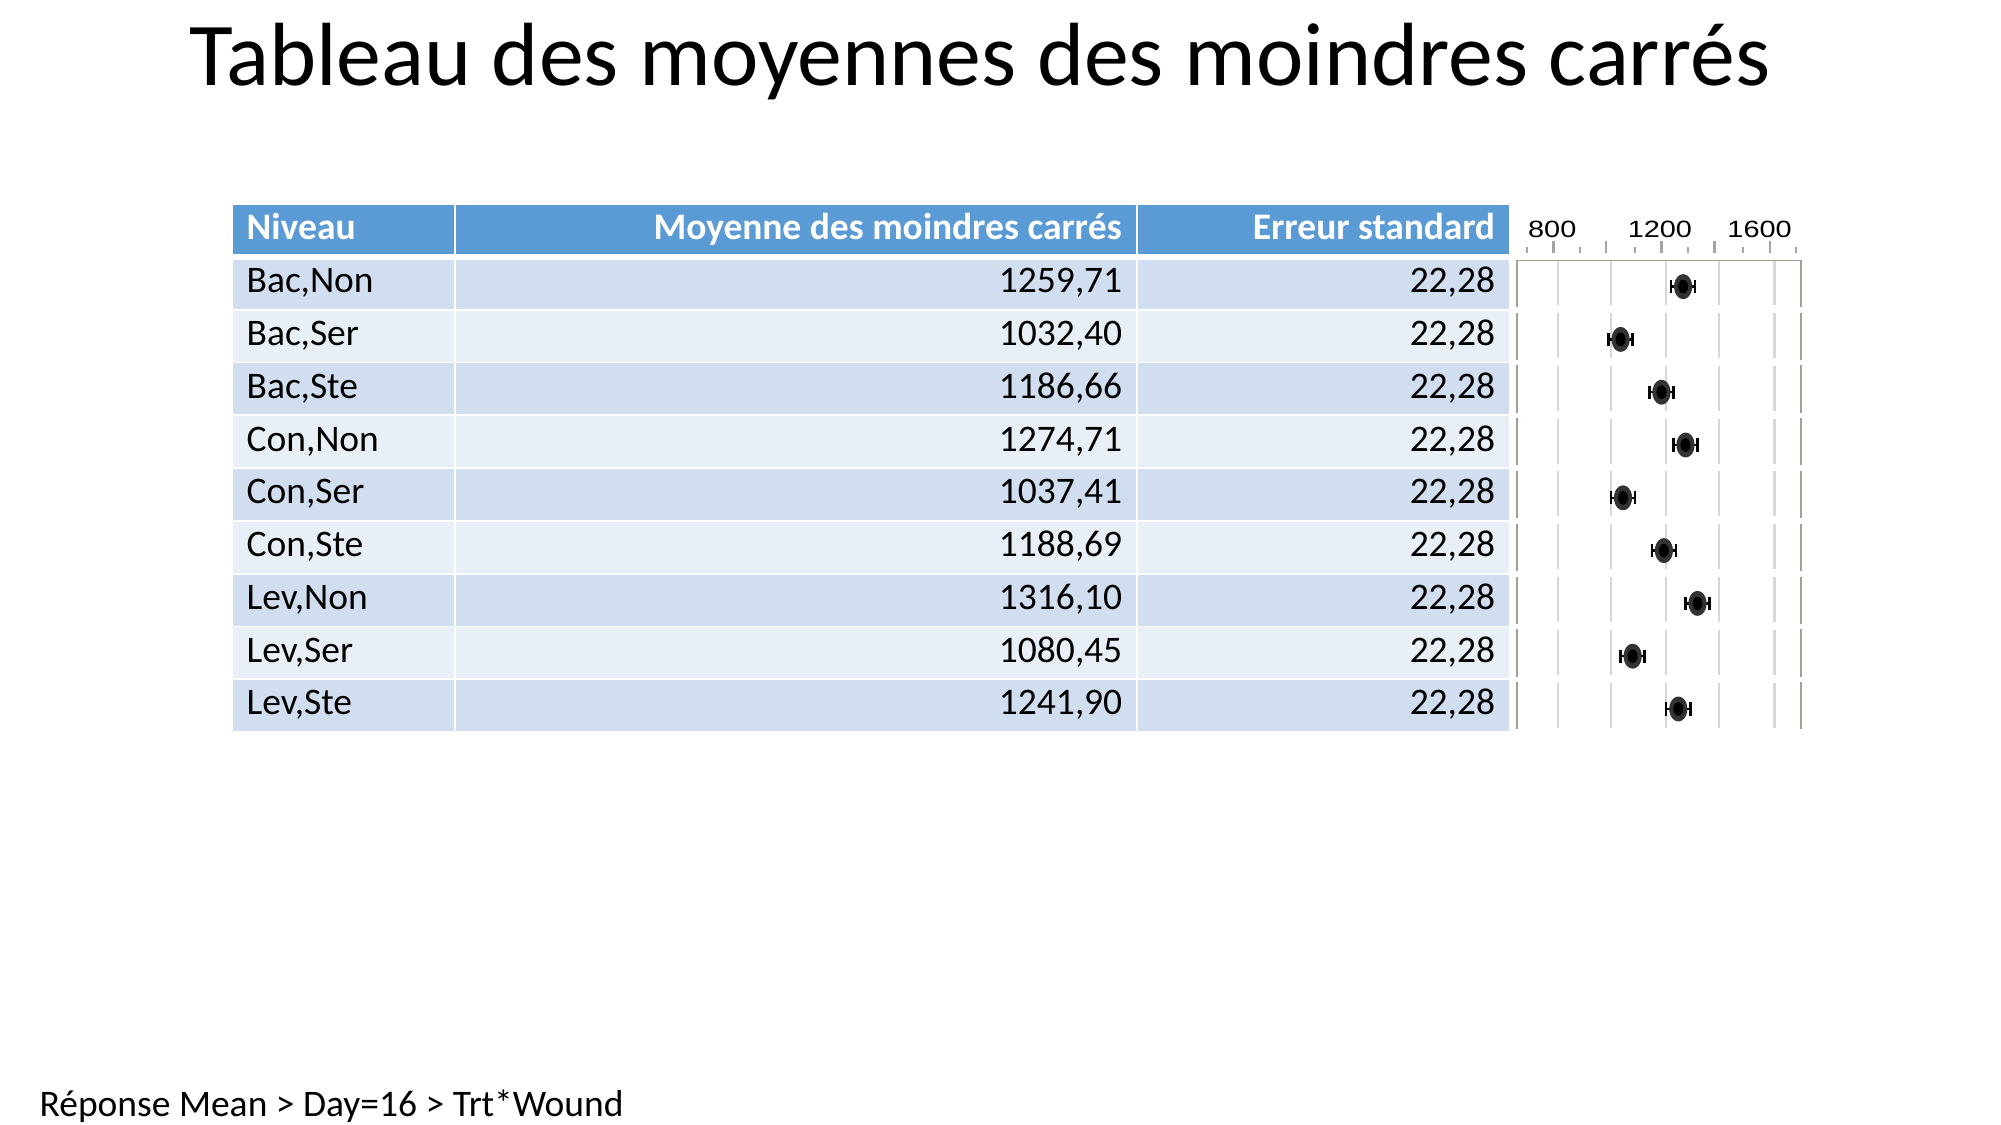

# Tableau des moyennes des moindres carrés
| Niveau | Moyenne des moindres carrés | Erreur standard |  |
| --- | --- | --- | --- |
| Bac,Non | 1259,71 | 22,28 |  |
| Bac,Ser | 1032,40 | 22,28 |  |
| Bac,Ste | 1186,66 | 22,28 |  |
| Con,Non | 1274,71 | 22,28 |  |
| Con,Ser | 1037,41 | 22,28 |  |
| Con,Ste | 1188,69 | 22,28 |  |
| Lev,Non | 1316,10 | 22,28 |  |
| Lev,Ser | 1080,45 | 22,28 |  |
| Lev,Ste | 1241,90 | 22,28 |  |
Réponse Mean > Day=16 > Trt*Wound